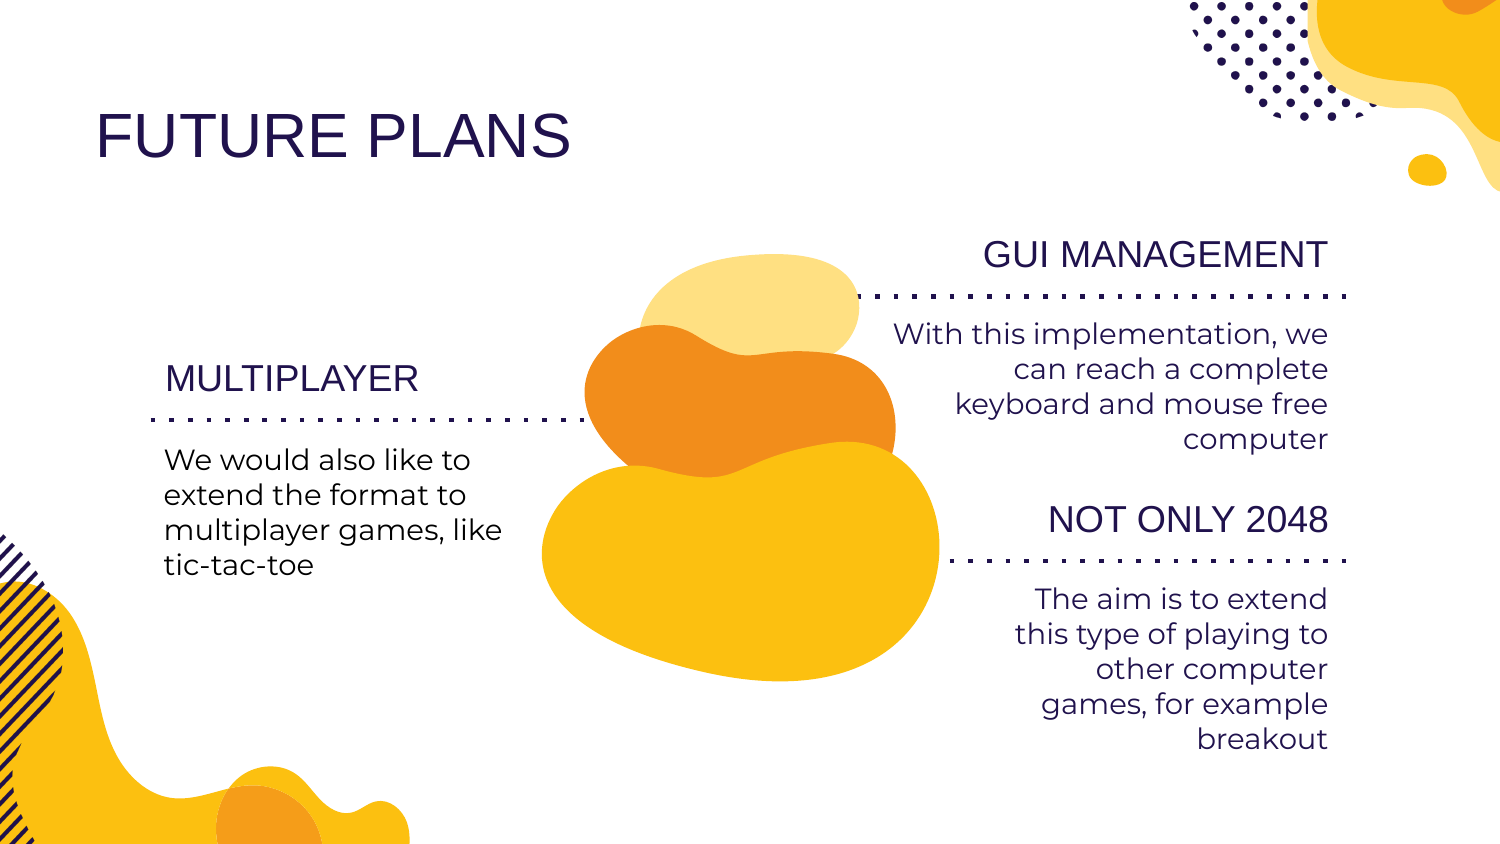

# FUTURE PLANS
GUI MANAGEMENT

With this implementation, we can reach a complete keyboard and mouse free computer

MULTIPLAYER
We would also like to extend the format to multiplayer games, like tic-tac-toe

NOT ONLY 2048
The aim is to extend this type of playing to other computer games, for example breakout